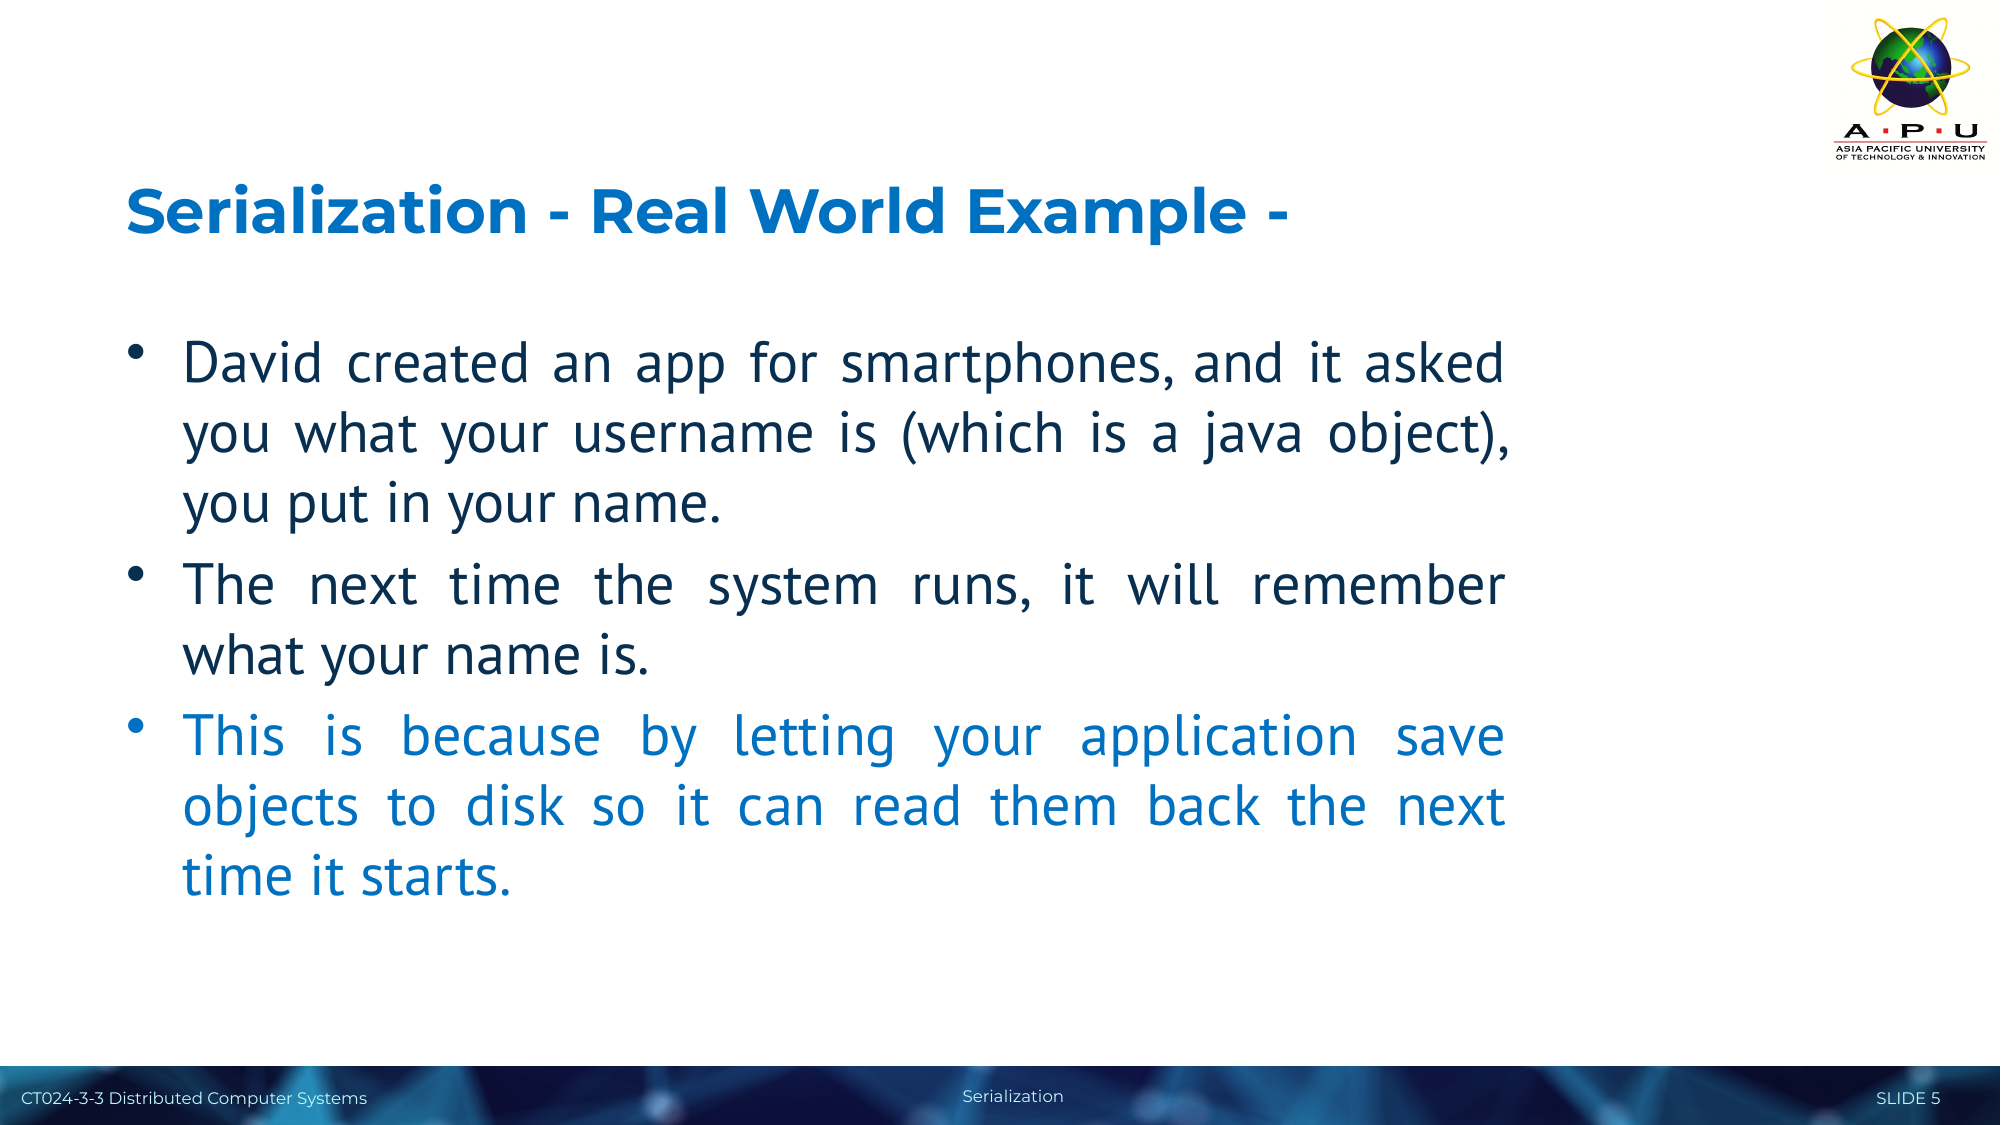

# Serialization - Real World Example -
David created an app for smartphones, and it asked you what your username is (which is a java object), you put in your name.
The next time the system runs, it will remember what your name is.
This is because by letting your application save objects to disk so it can read them back the next time it starts.